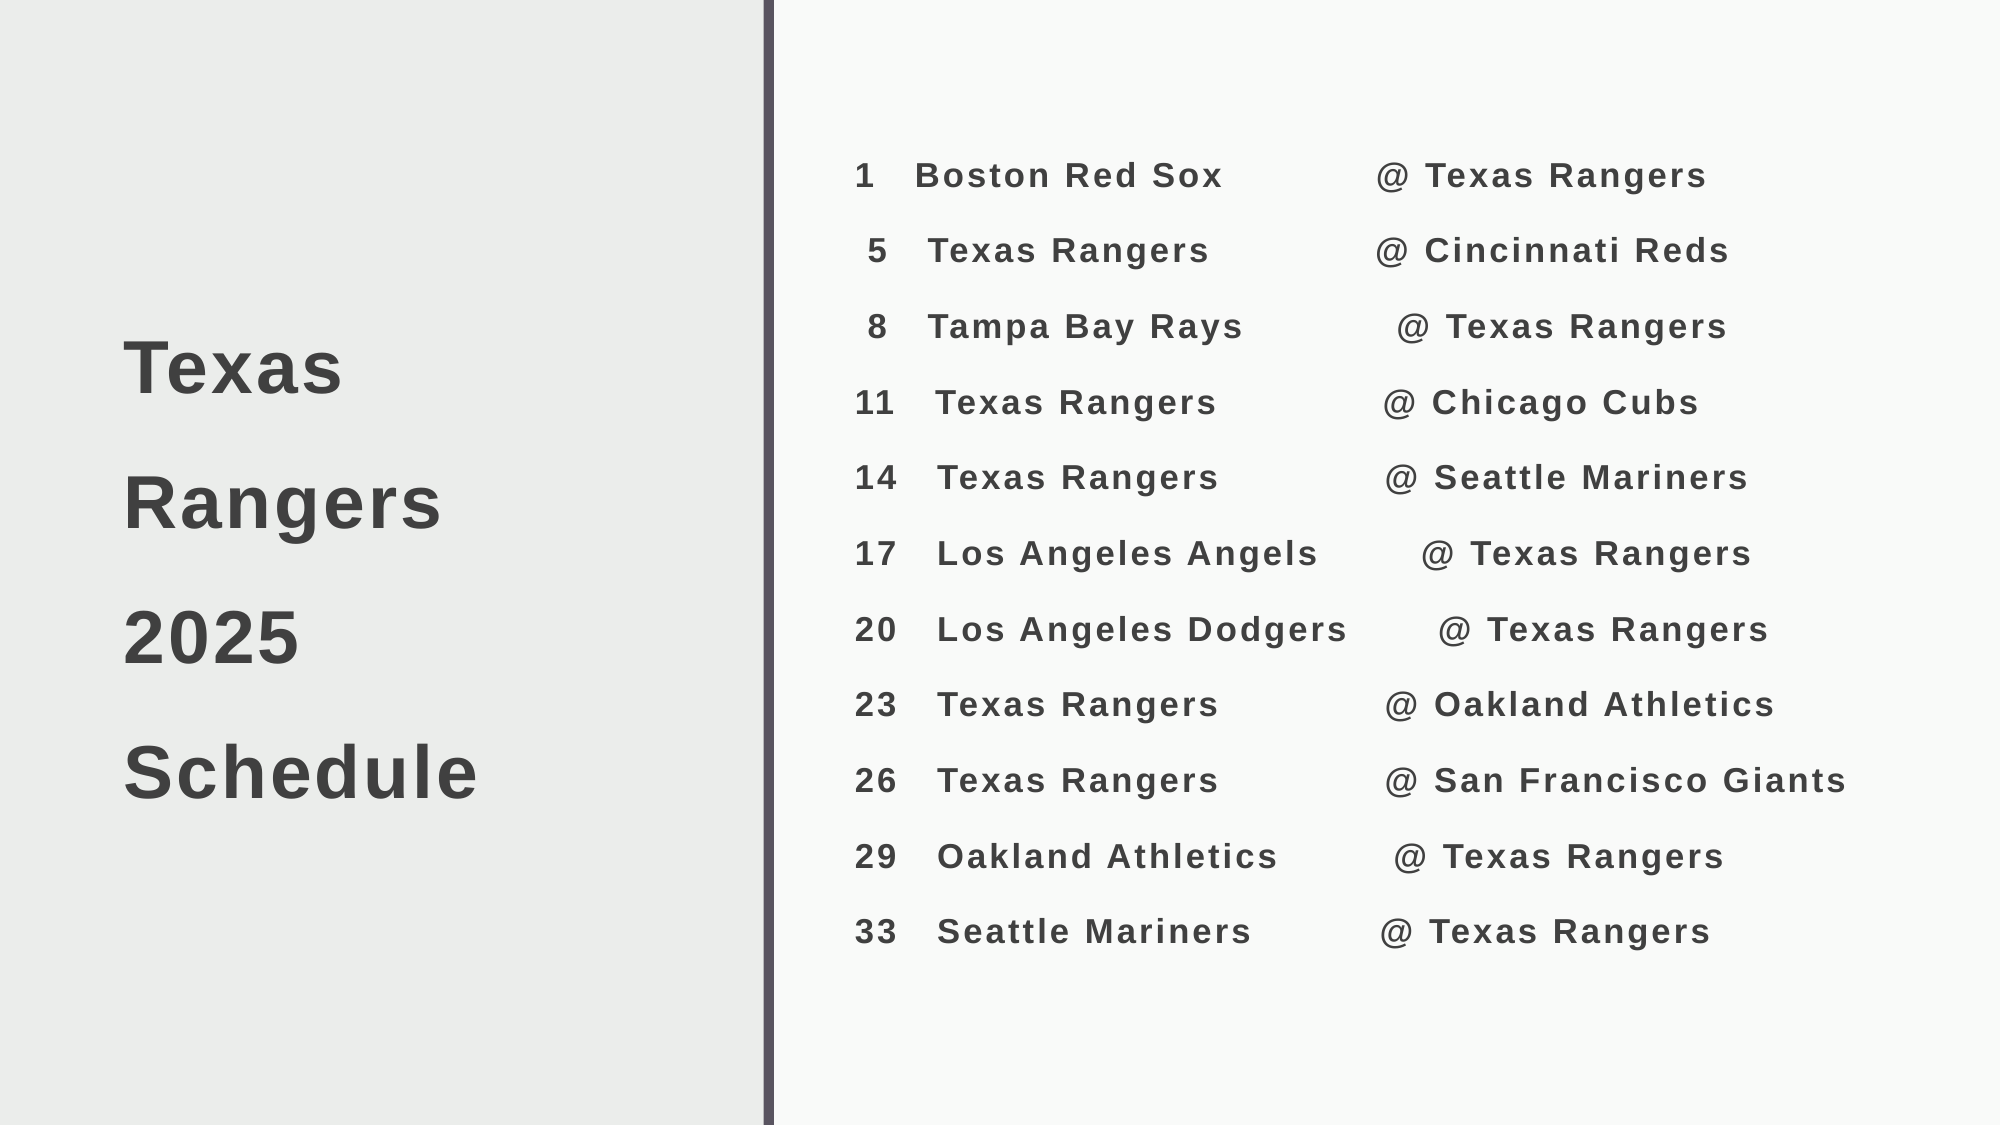

# Texas Rangers 2025 Schedule
 1   Boston Red Sox            @ Texas Rangers
  5   Texas Rangers             @ Cincinnati Reds
  8   Tampa Bay Rays            @ Texas Rangers
 11   Texas Rangers             @ Chicago Cubs
 14   Texas Rangers             @ Seattle Mariners
 17   Los Angeles Angels        @ Texas Rangers
 20   Los Angeles Dodgers       @ Texas Rangers
 23   Texas Rangers             @ Oakland Athletics
 26   Texas Rangers             @ San Francisco Giants
 29   Oakland Athletics         @ Texas Rangers
 33   Seattle Mariners          @ Texas Rangers